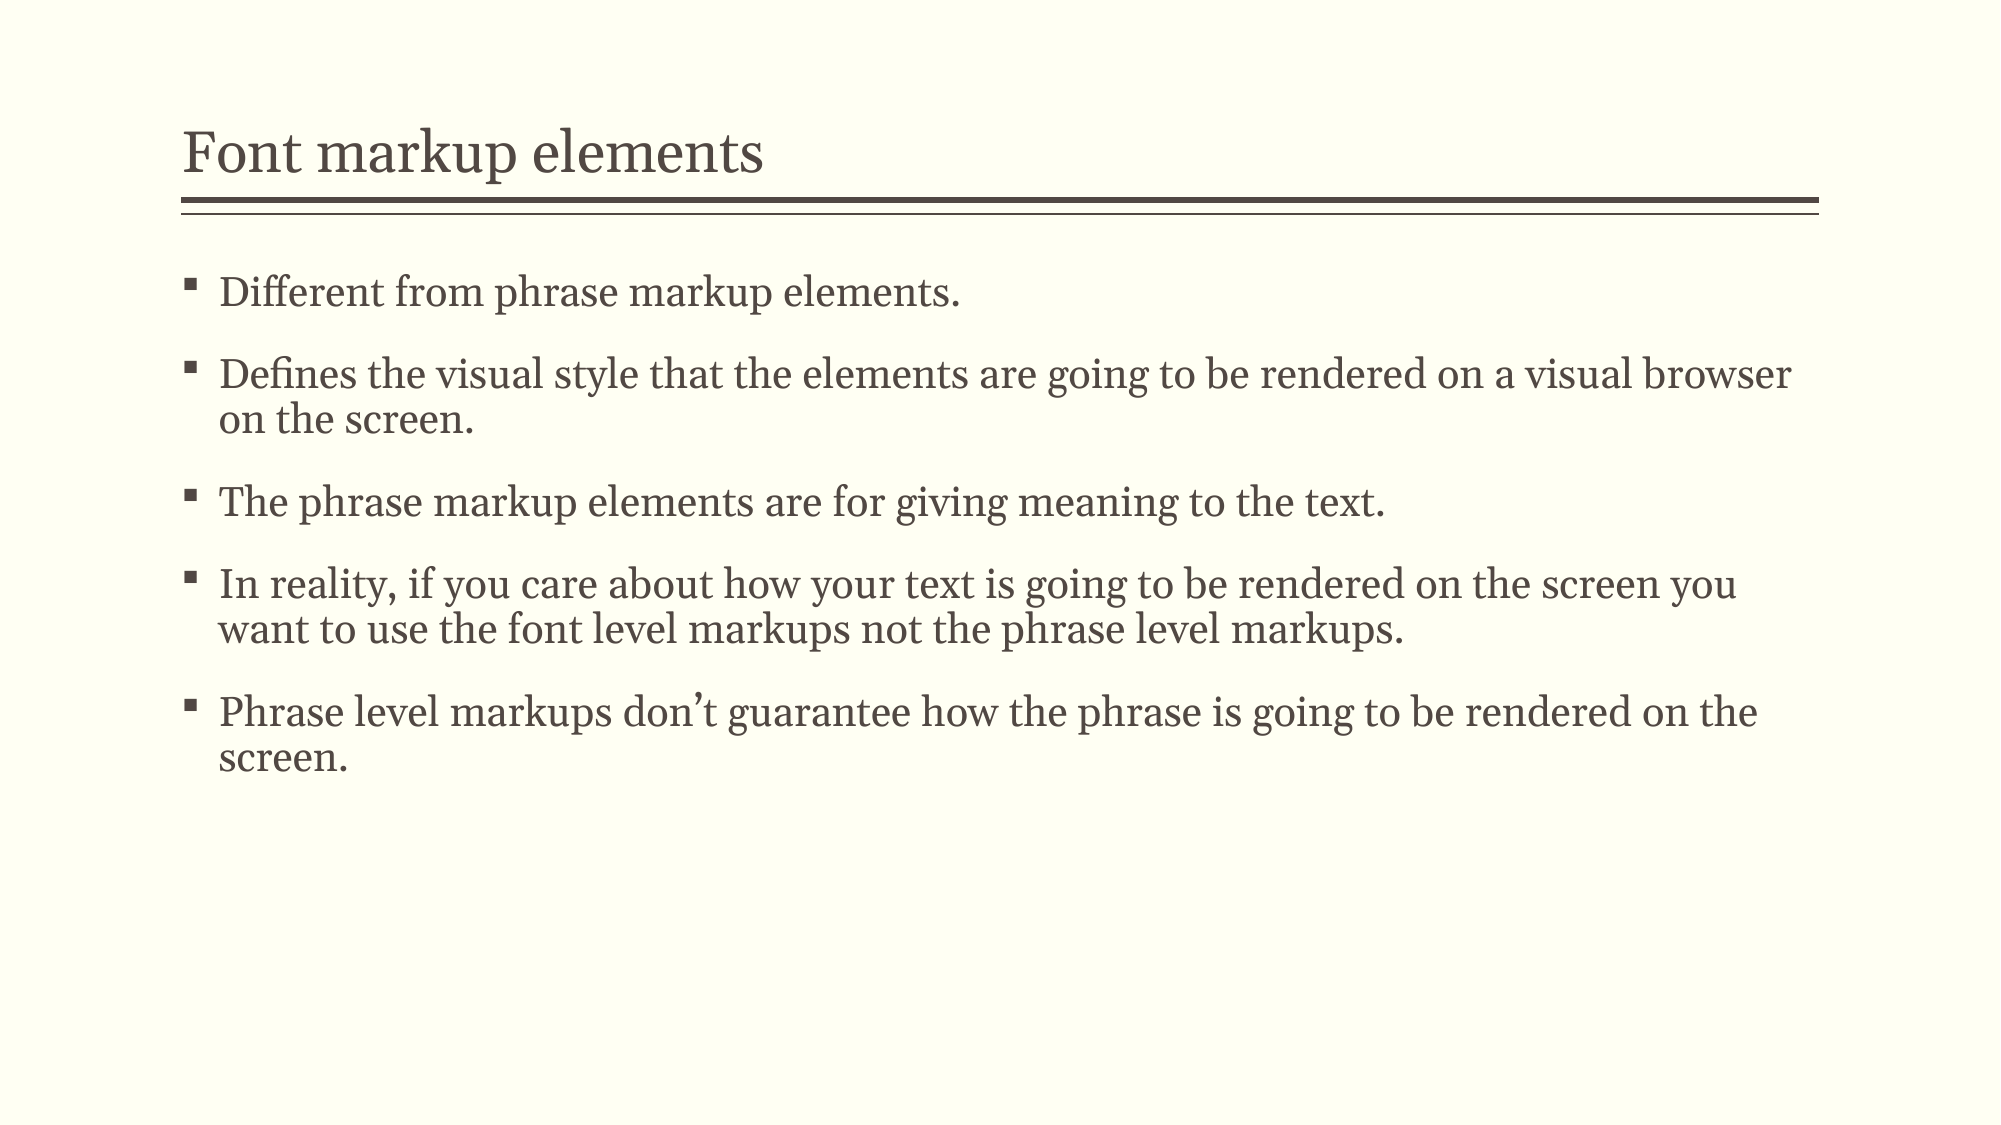

# Font markup elements
Different from phrase markup elements.
Defines the visual style that the elements are going to be rendered on a visual browser on the screen.
The phrase markup elements are for giving meaning to the text.
In reality, if you care about how your text is going to be rendered on the screen you want to use the font level markups not the phrase level markups.
Phrase level markups don’t guarantee how the phrase is going to be rendered on the screen.